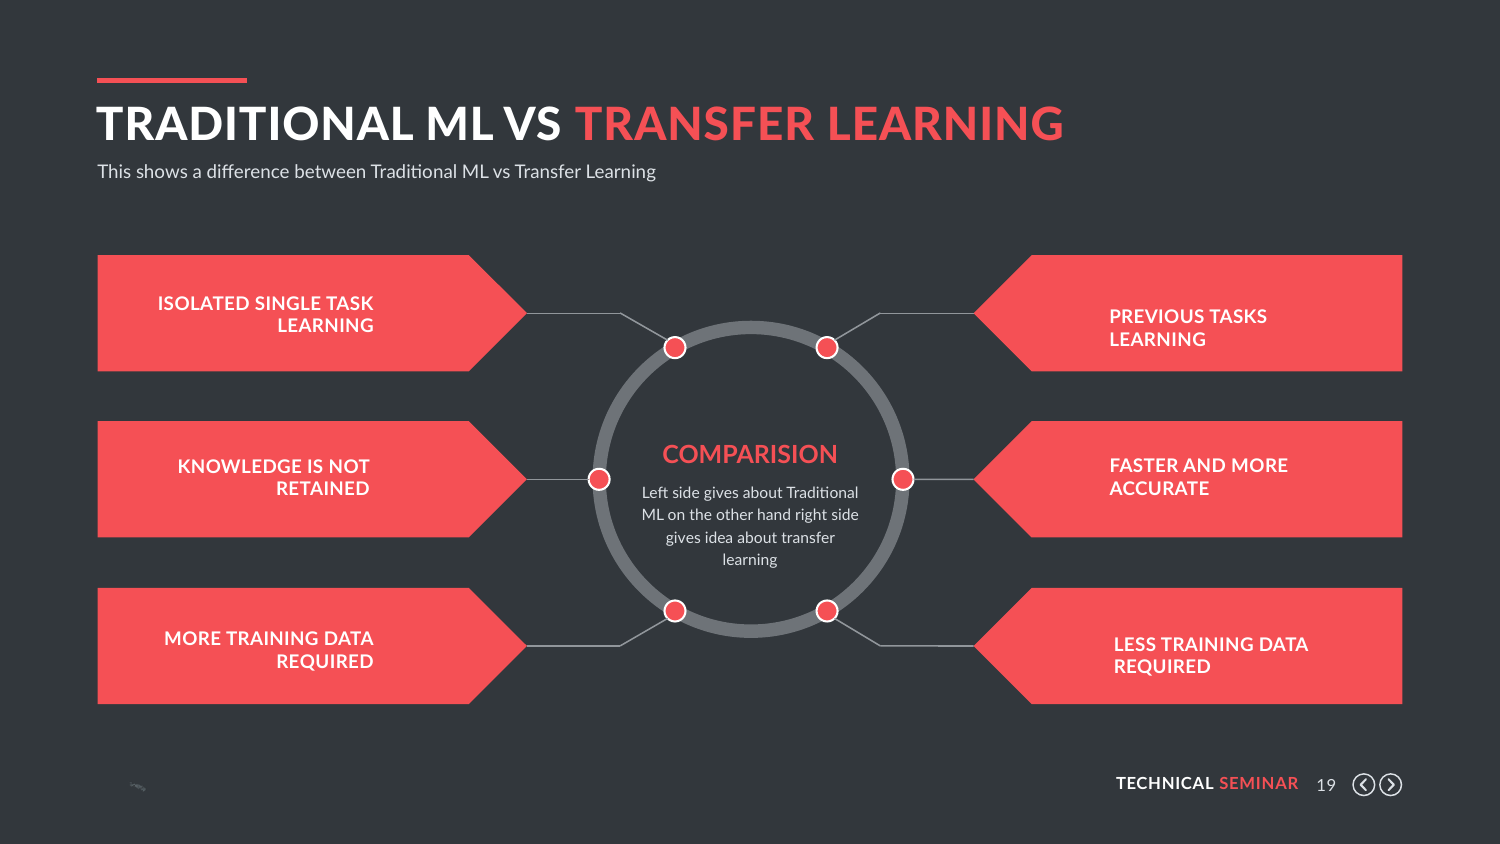

Traditional ml vs transfer learning
This shows a difference between Traditional ML vs Transfer Learning

Isolated single task learning

Previous tasks learning

COMPARISION
Left side gives about Traditional ML on the other hand right side gives idea about transfer learning
Faster and more accurate

Knowledge is not retained

More training data required

Less training data required